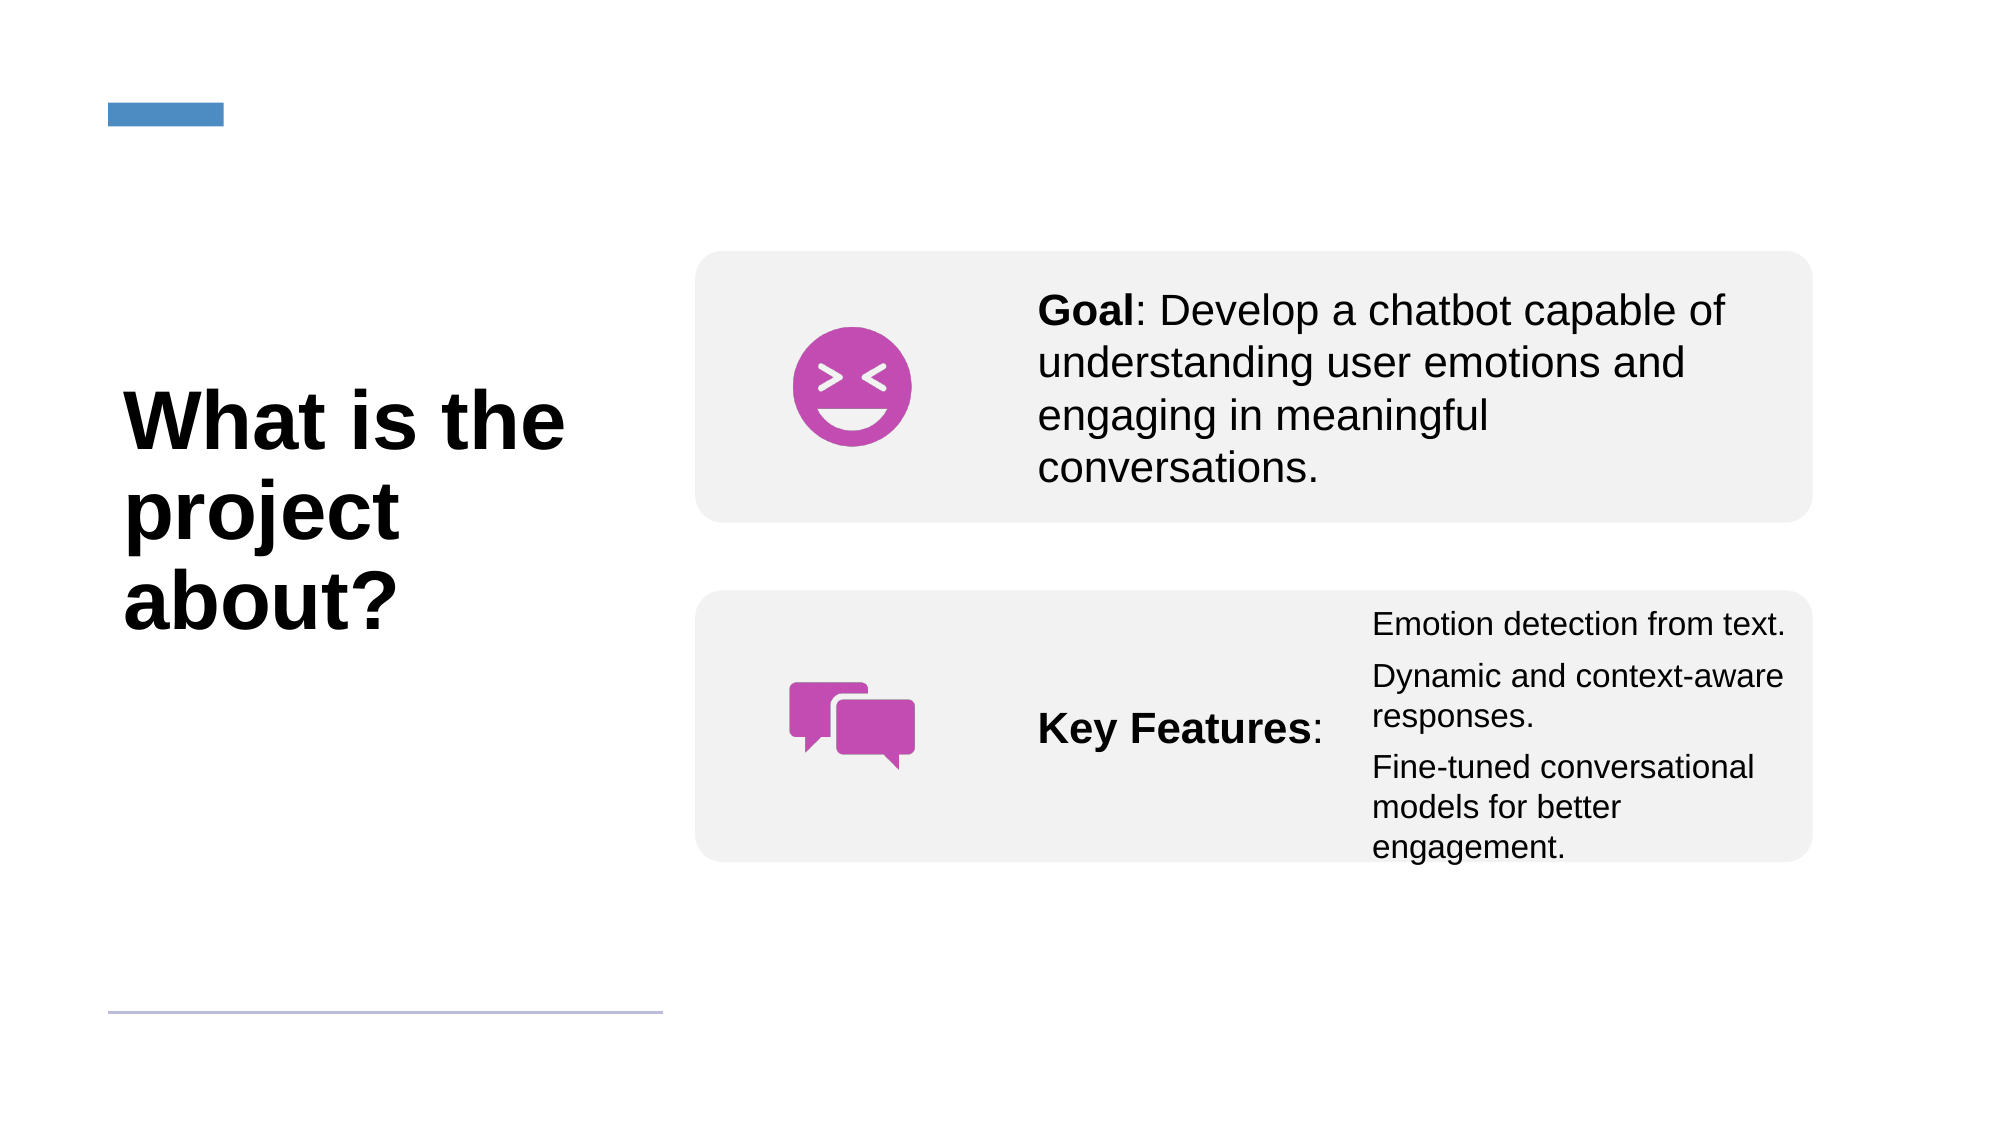

Goal: Develop a chatbot capable of understanding user emotions and engaging in meaningful conversations.
Key Features:
Emotion detection from text.
Dynamic and context-aware responses.
Fine-tuned conversational models for better engagement.
# What is the project about?